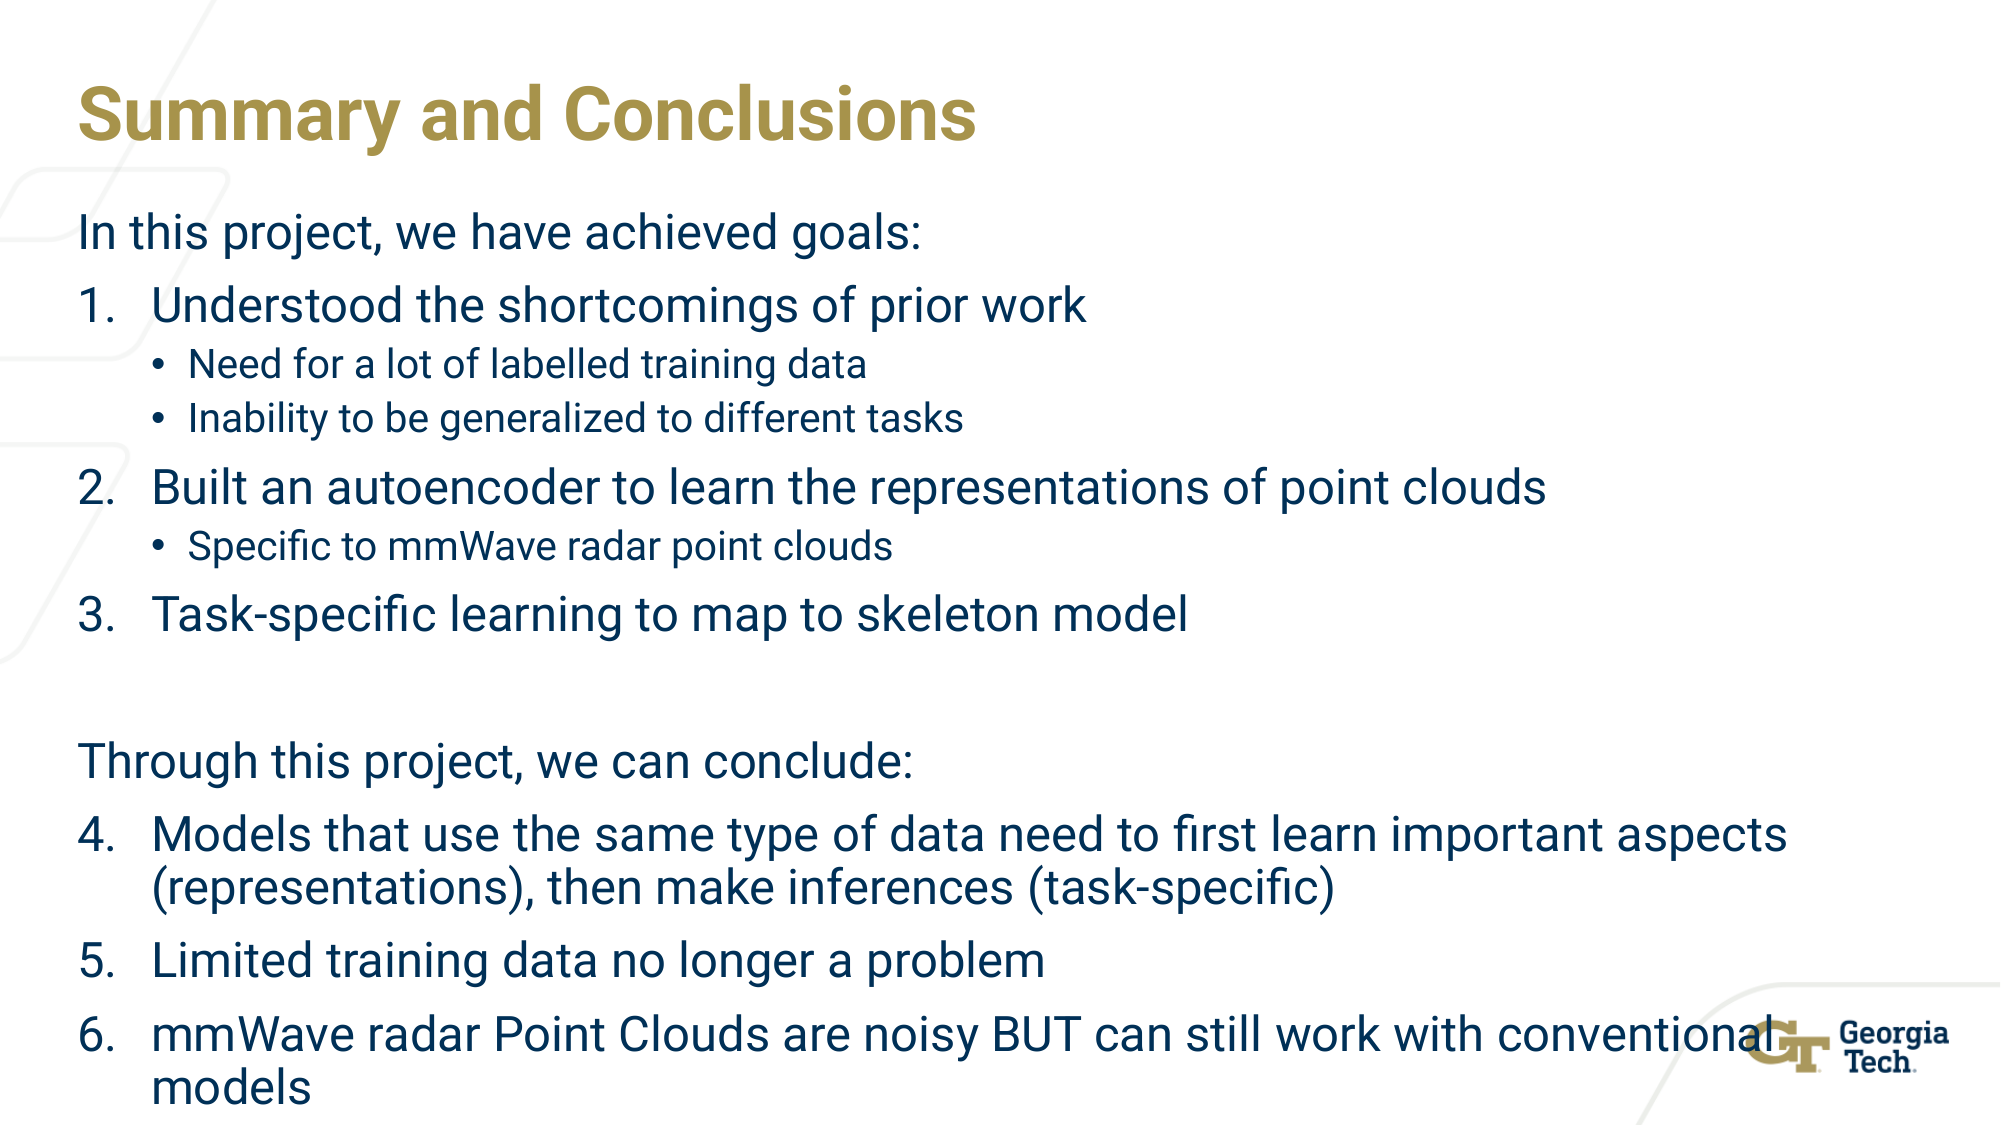

# Summary and Conclusions
In this project, we have achieved goals:
Understood the shortcomings of prior work
Need for a lot of labelled training data
Inability to be generalized to different tasks
Built an autoencoder to learn the representations of point clouds
Specific to mmWave radar point clouds
Task-specific learning to map to skeleton model

Through this project, we can conclude:
Models that use the same type of data need to first learn important aspects (representations), then make inferences (task-specific)
Limited training data no longer a problem
mmWave radar Point Clouds are noisy BUT can still work with conventional models